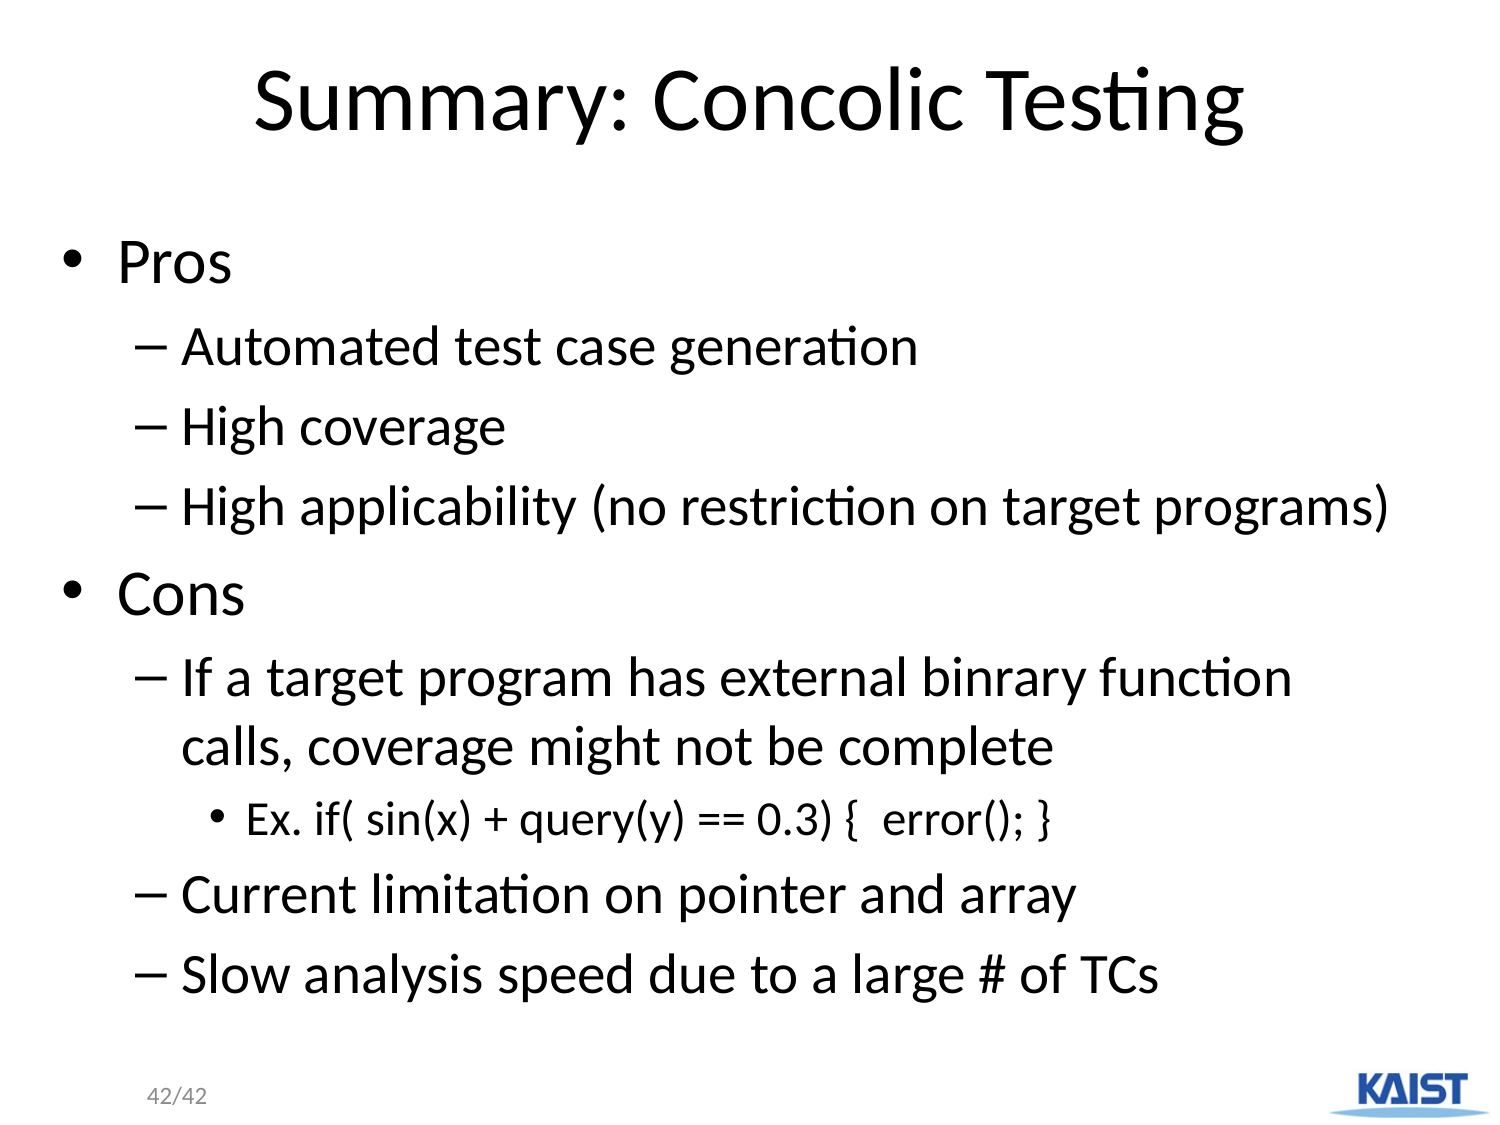

# Summary: Concolic Testing
Pros
Automated test case generation
High coverage
High applicability (no restriction on target programs)
Cons
If a target program has external binrary function calls, coverage might not be complete
Ex. if( sin(x) + query(y) == 0.3) {  error(); }
Current limitation on pointer and array
Slow analysis speed due to a large # of TCs
42/42